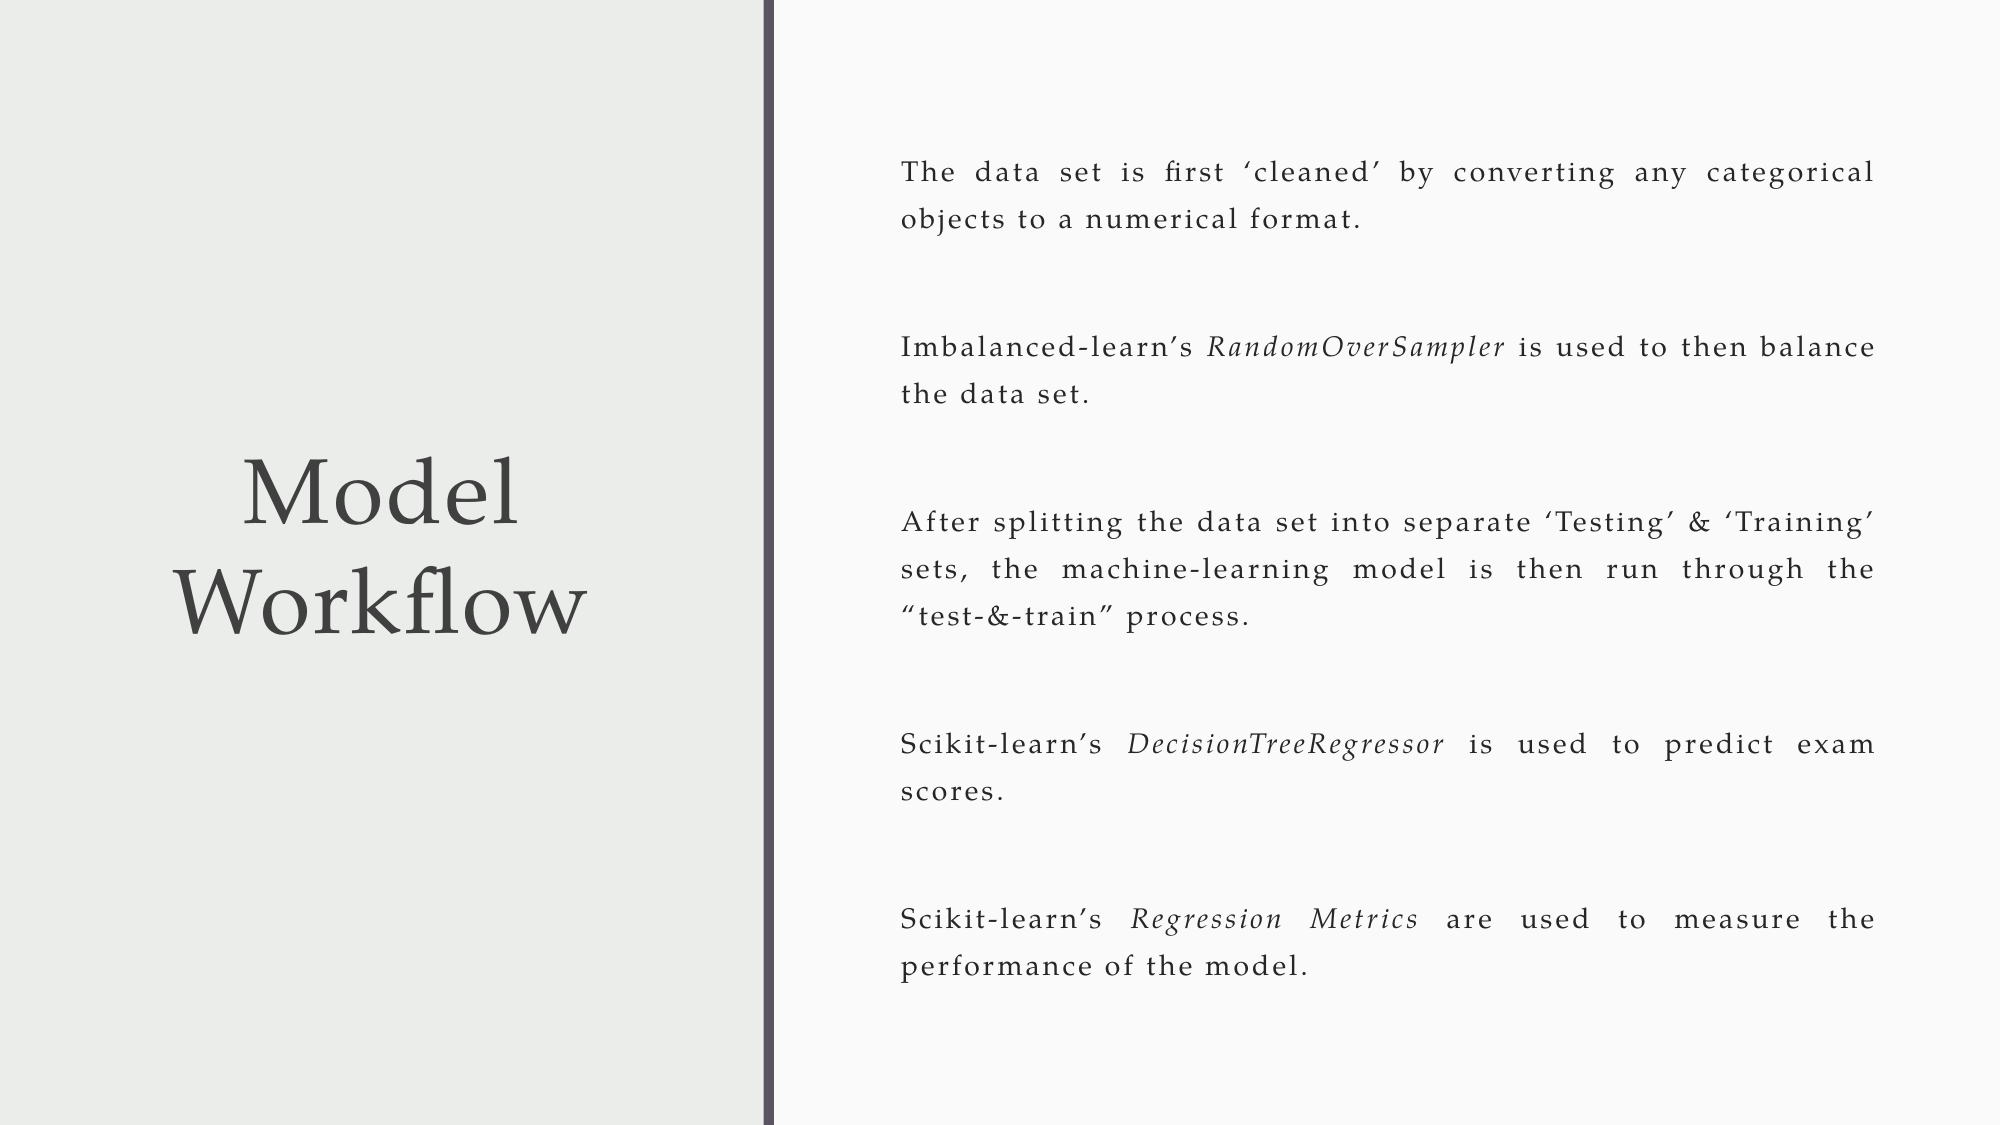

The data set is first ‘cleaned’ by converting any categorical objects to a numerical format.

Imbalanced-learn’s RandomOverSampler is used to then balance the data set.

After splitting the data set into separate ‘Testing’ & ‘Training’ sets, the machine-learning model is then run through the “test-&-train” process.

Scikit-learn’s DecisionTreeRegressor is used to predict exam scores.

Scikit-learn’s Regression Metrics are used to measure the performance of the model.

Model
Workflow